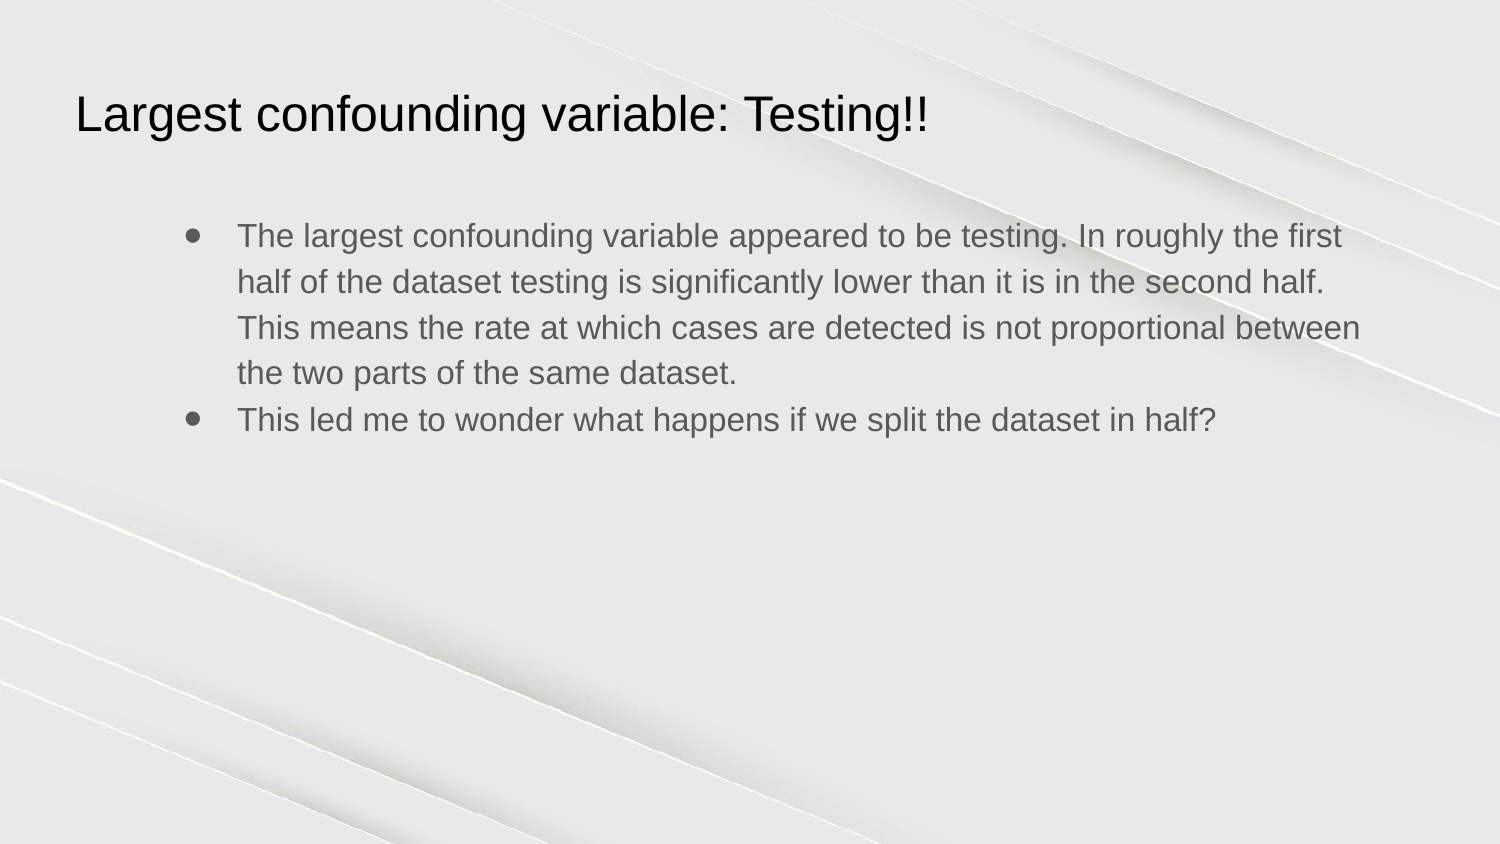

Largest confounding variable: Testing!!
The largest confounding variable appeared to be testing. In roughly the first half of the dataset testing is significantly lower than it is in the second half. This means the rate at which cases are detected is not proportional between the two parts of the same dataset.
This led me to wonder what happens if we split the dataset in half?